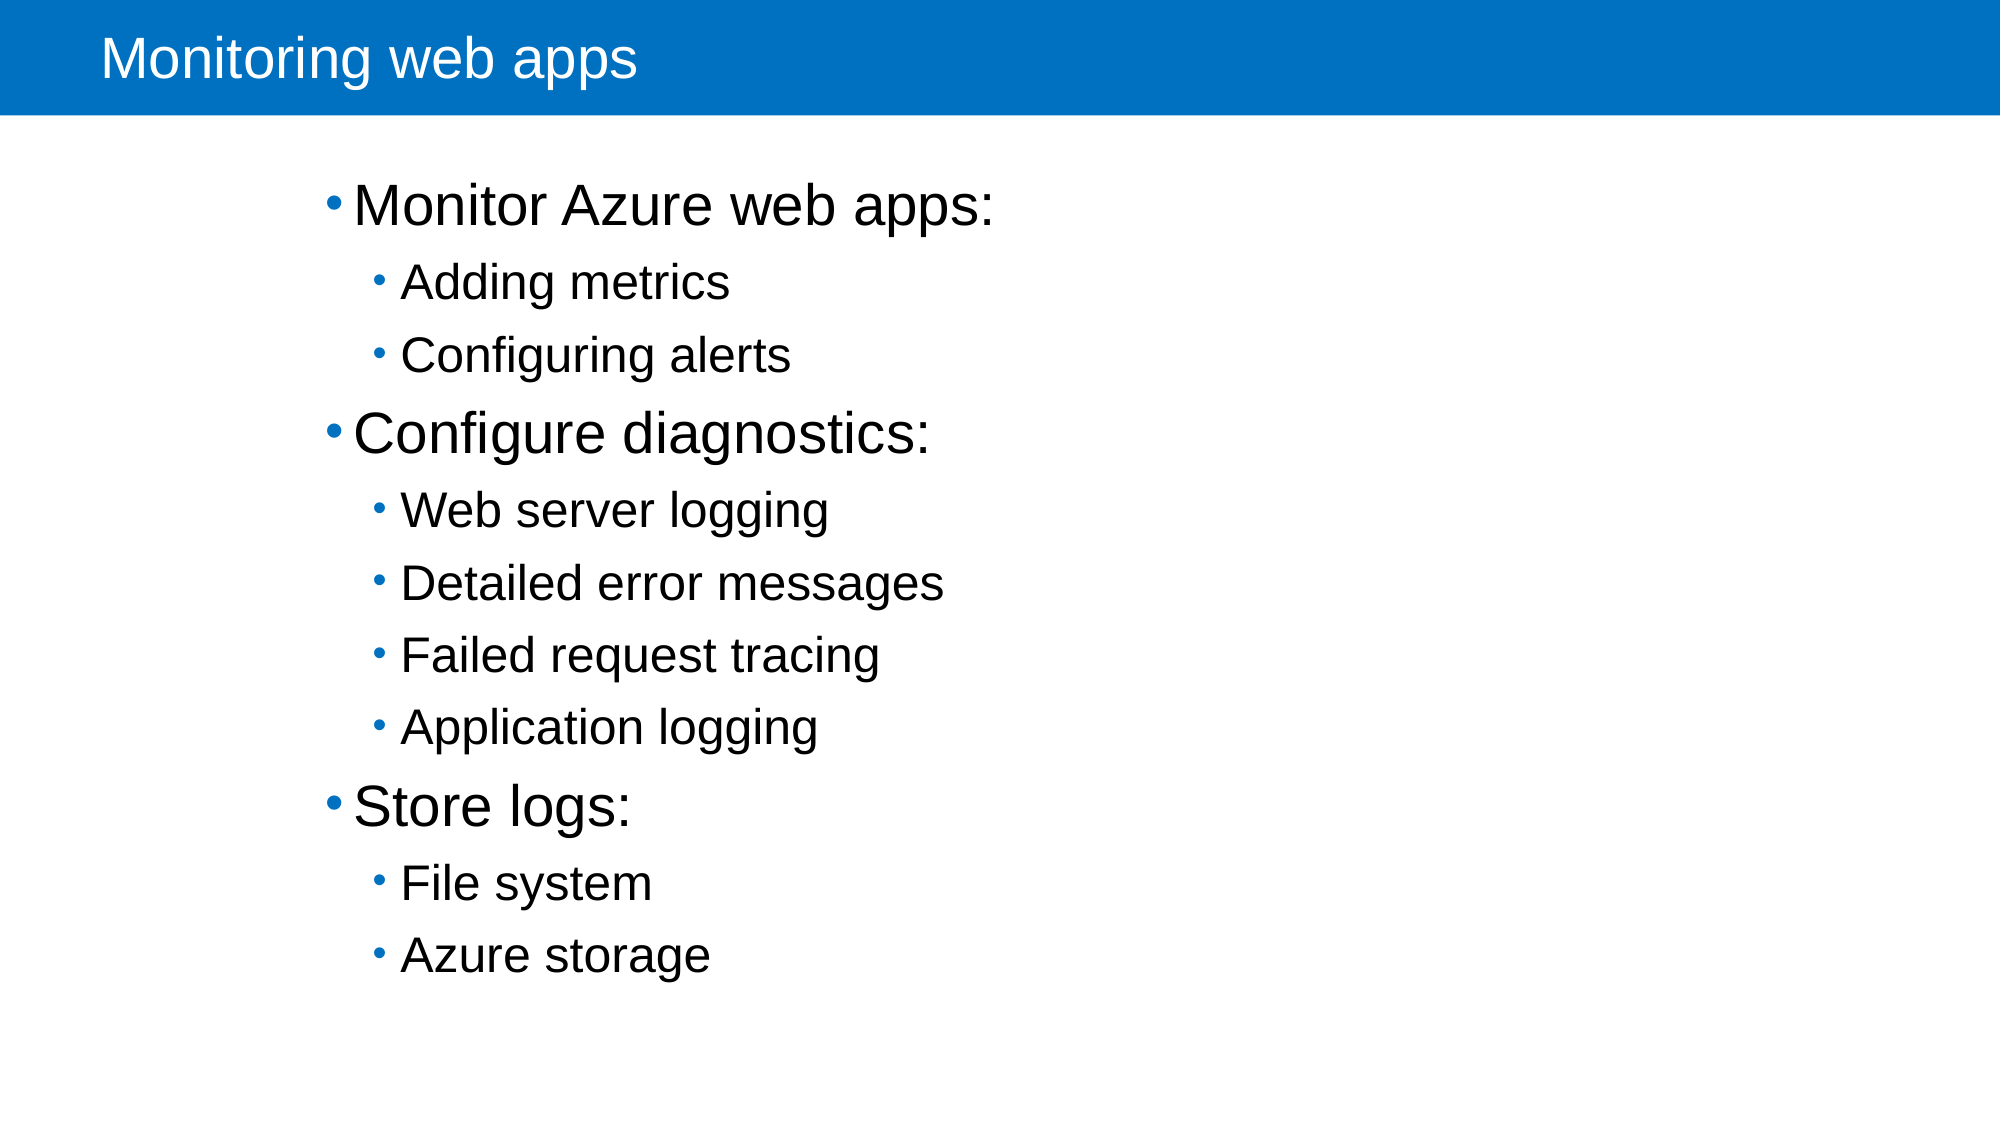

# Monitoring web apps
Monitor Azure web apps:
Adding metrics
Configuring alerts
Configure diagnostics:
Web server logging
Detailed error messages
Failed request tracing
Application logging
Store logs:
File system
Azure storage